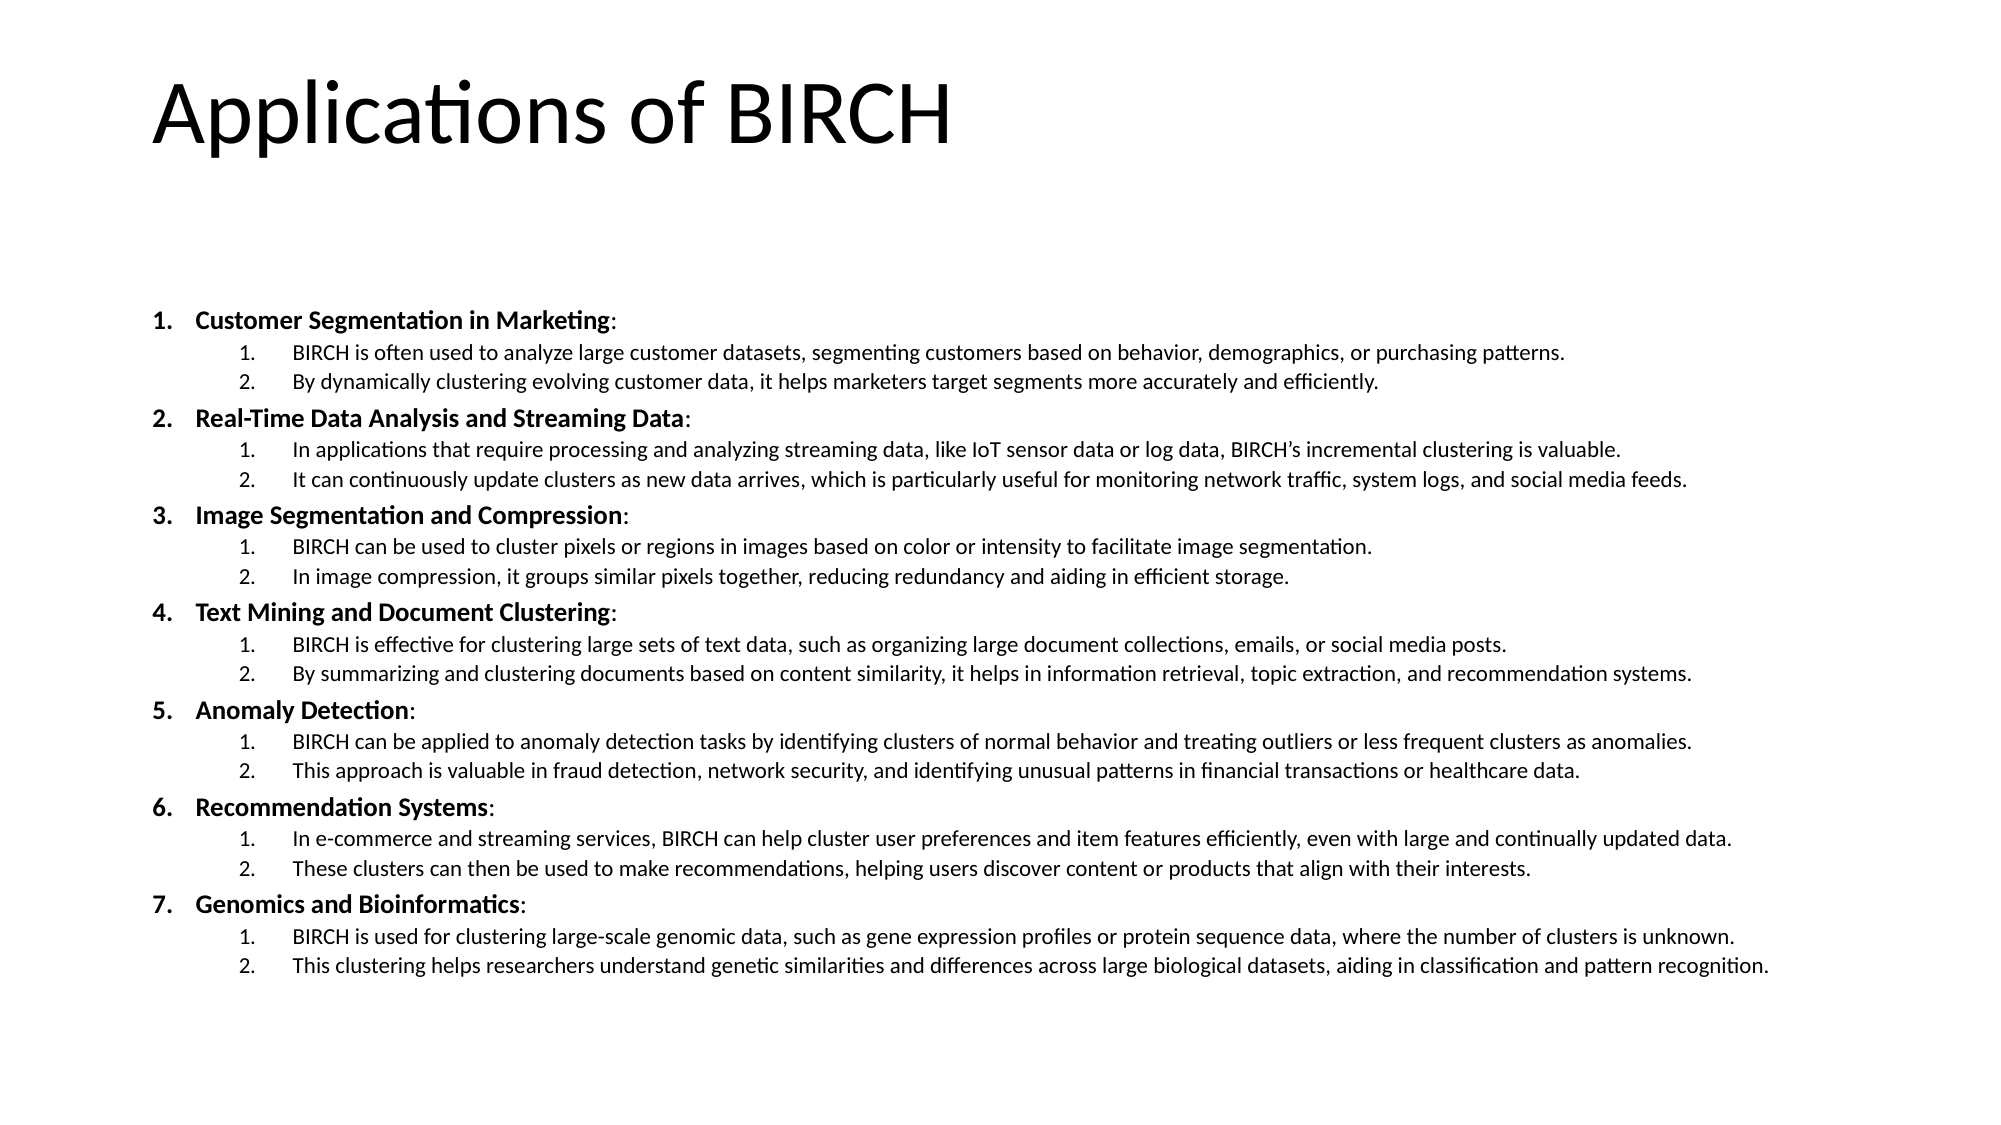

# Applications of BIRCH
Customer Segmentation in Marketing:
BIRCH is often used to analyze large customer datasets, segmenting customers based on behavior, demographics, or purchasing patterns.
By dynamically clustering evolving customer data, it helps marketers target segments more accurately and efficiently.
Real-Time Data Analysis and Streaming Data:
In applications that require processing and analyzing streaming data, like IoT sensor data or log data, BIRCH’s incremental clustering is valuable.
It can continuously update clusters as new data arrives, which is particularly useful for monitoring network traffic, system logs, and social media feeds.
Image Segmentation and Compression:
BIRCH can be used to cluster pixels or regions in images based on color or intensity to facilitate image segmentation.
In image compression, it groups similar pixels together, reducing redundancy and aiding in efficient storage.
Text Mining and Document Clustering:
BIRCH is effective for clustering large sets of text data, such as organizing large document collections, emails, or social media posts.
By summarizing and clustering documents based on content similarity, it helps in information retrieval, topic extraction, and recommendation systems.
Anomaly Detection:
BIRCH can be applied to anomaly detection tasks by identifying clusters of normal behavior and treating outliers or less frequent clusters as anomalies.
This approach is valuable in fraud detection, network security, and identifying unusual patterns in financial transactions or healthcare data.
Recommendation Systems:
In e-commerce and streaming services, BIRCH can help cluster user preferences and item features efficiently, even with large and continually updated data.
These clusters can then be used to make recommendations, helping users discover content or products that align with their interests.
Genomics and Bioinformatics:
BIRCH is used for clustering large-scale genomic data, such as gene expression profiles or protein sequence data, where the number of clusters is unknown.
This clustering helps researchers understand genetic similarities and differences across large biological datasets, aiding in classification and pattern recognition.